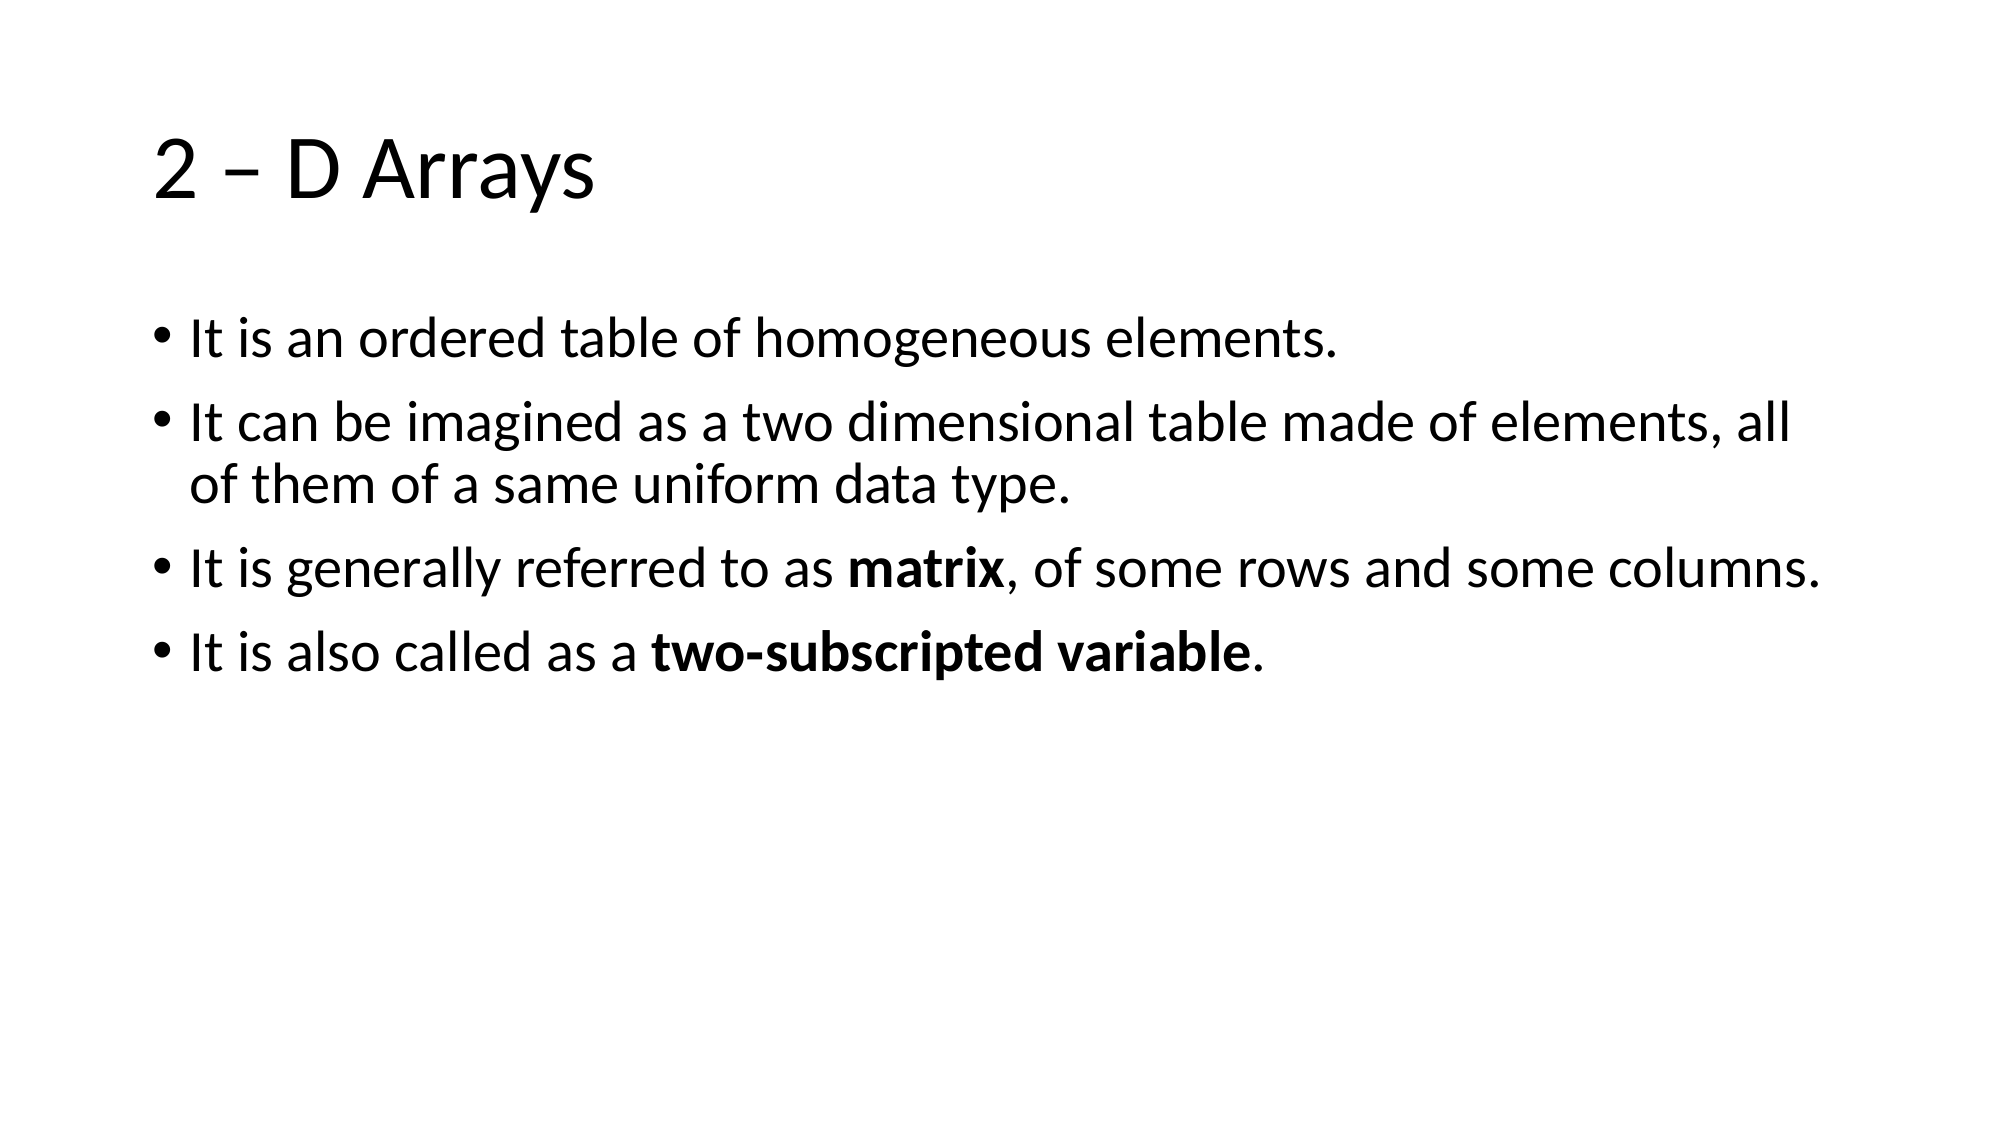

# 2 – D Arrays
It is an ordered table of homogeneous elements.
It can be imagined as a two dimensional table made of elements, all of them of a same uniform data type.
It is generally referred to as matrix, of some rows and some columns.
It is also called as a two‐subscripted variable.